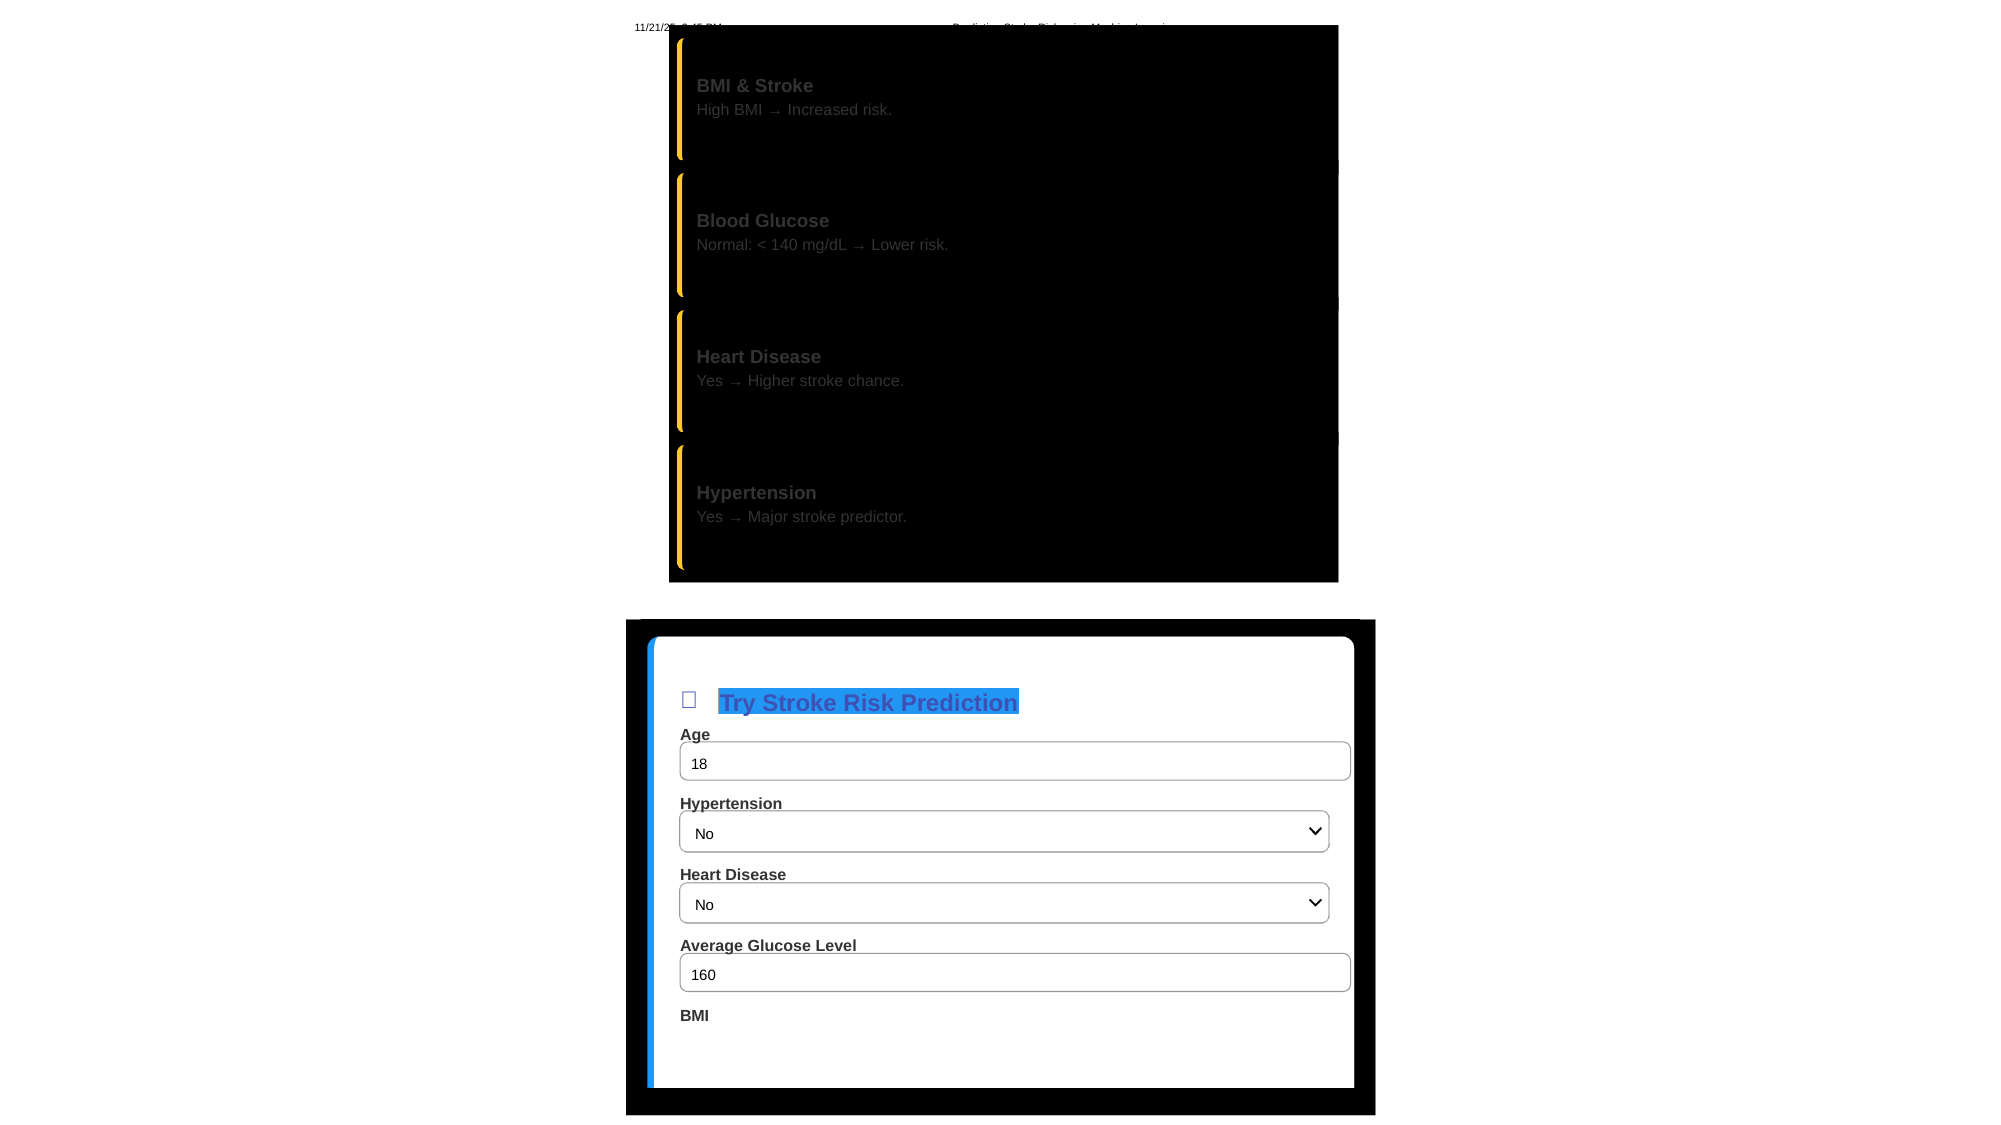

11/21/25, 2:45 PM
Predicting Stroke Risk using Machine Learning

BMI & Stroke
High BMI → Increased risk.

Blood Glucose
Normal: < 140 mg/dL → Lower risk.

Heart Disease
Yes → Higher stroke chance.

Hypertension
Yes → Major stroke predictor.

🧮
Try Stroke Risk Prediction

Age

18
Hypertension

No
Heart Disease

No
Average Glucose Level

160
BMI
file:///K:/AI_PRO/AIPRO.html
3/4